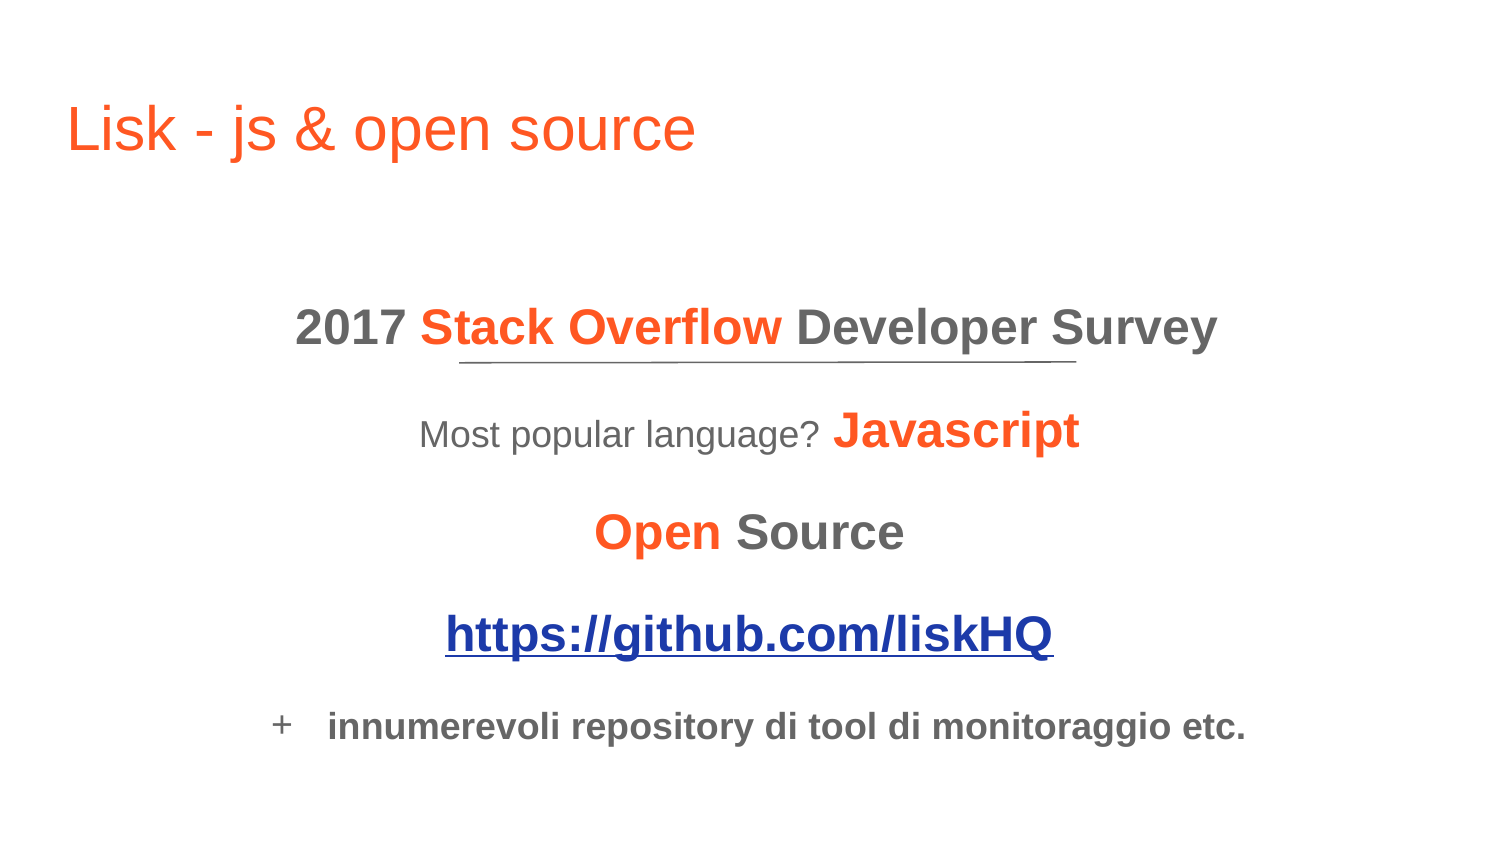

# Lisk - js & open source
 2017 Stack Overflow Developer Survey
Most popular language? Javascript
Open Source
https://github.com/liskHQ
innumerevoli repository di tool di monitoraggio etc.